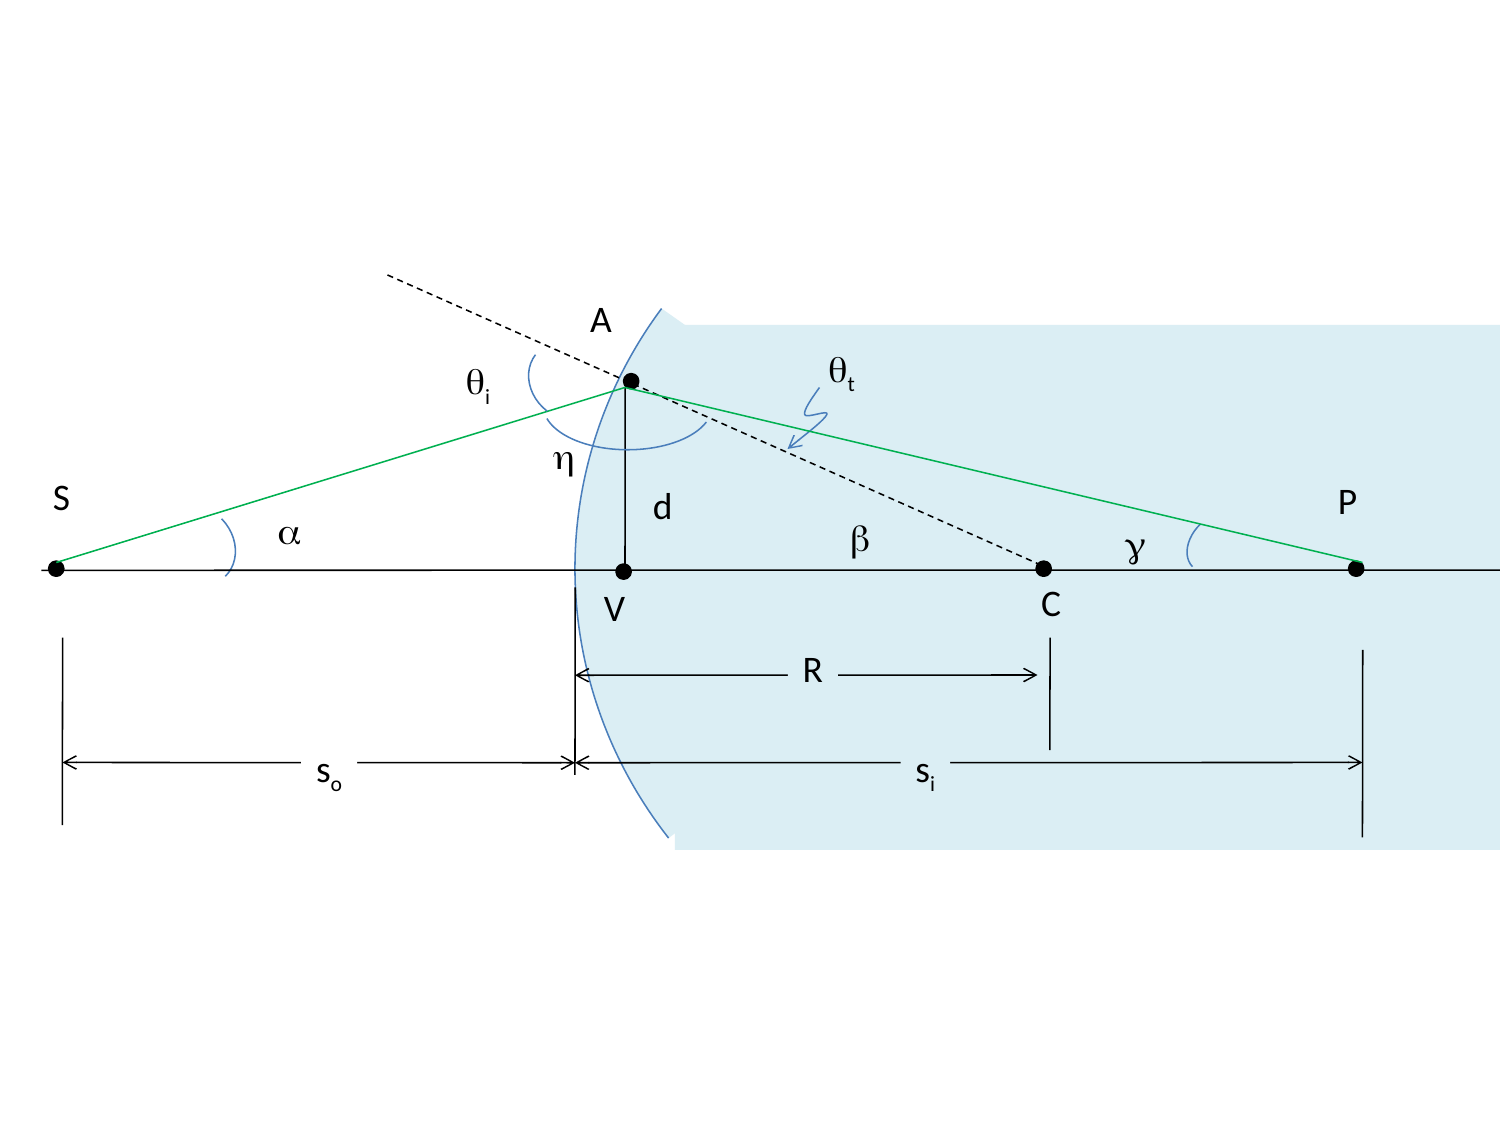

A

θt

θi

η
S
P
d
α

β
γ

C
V
R
so
si